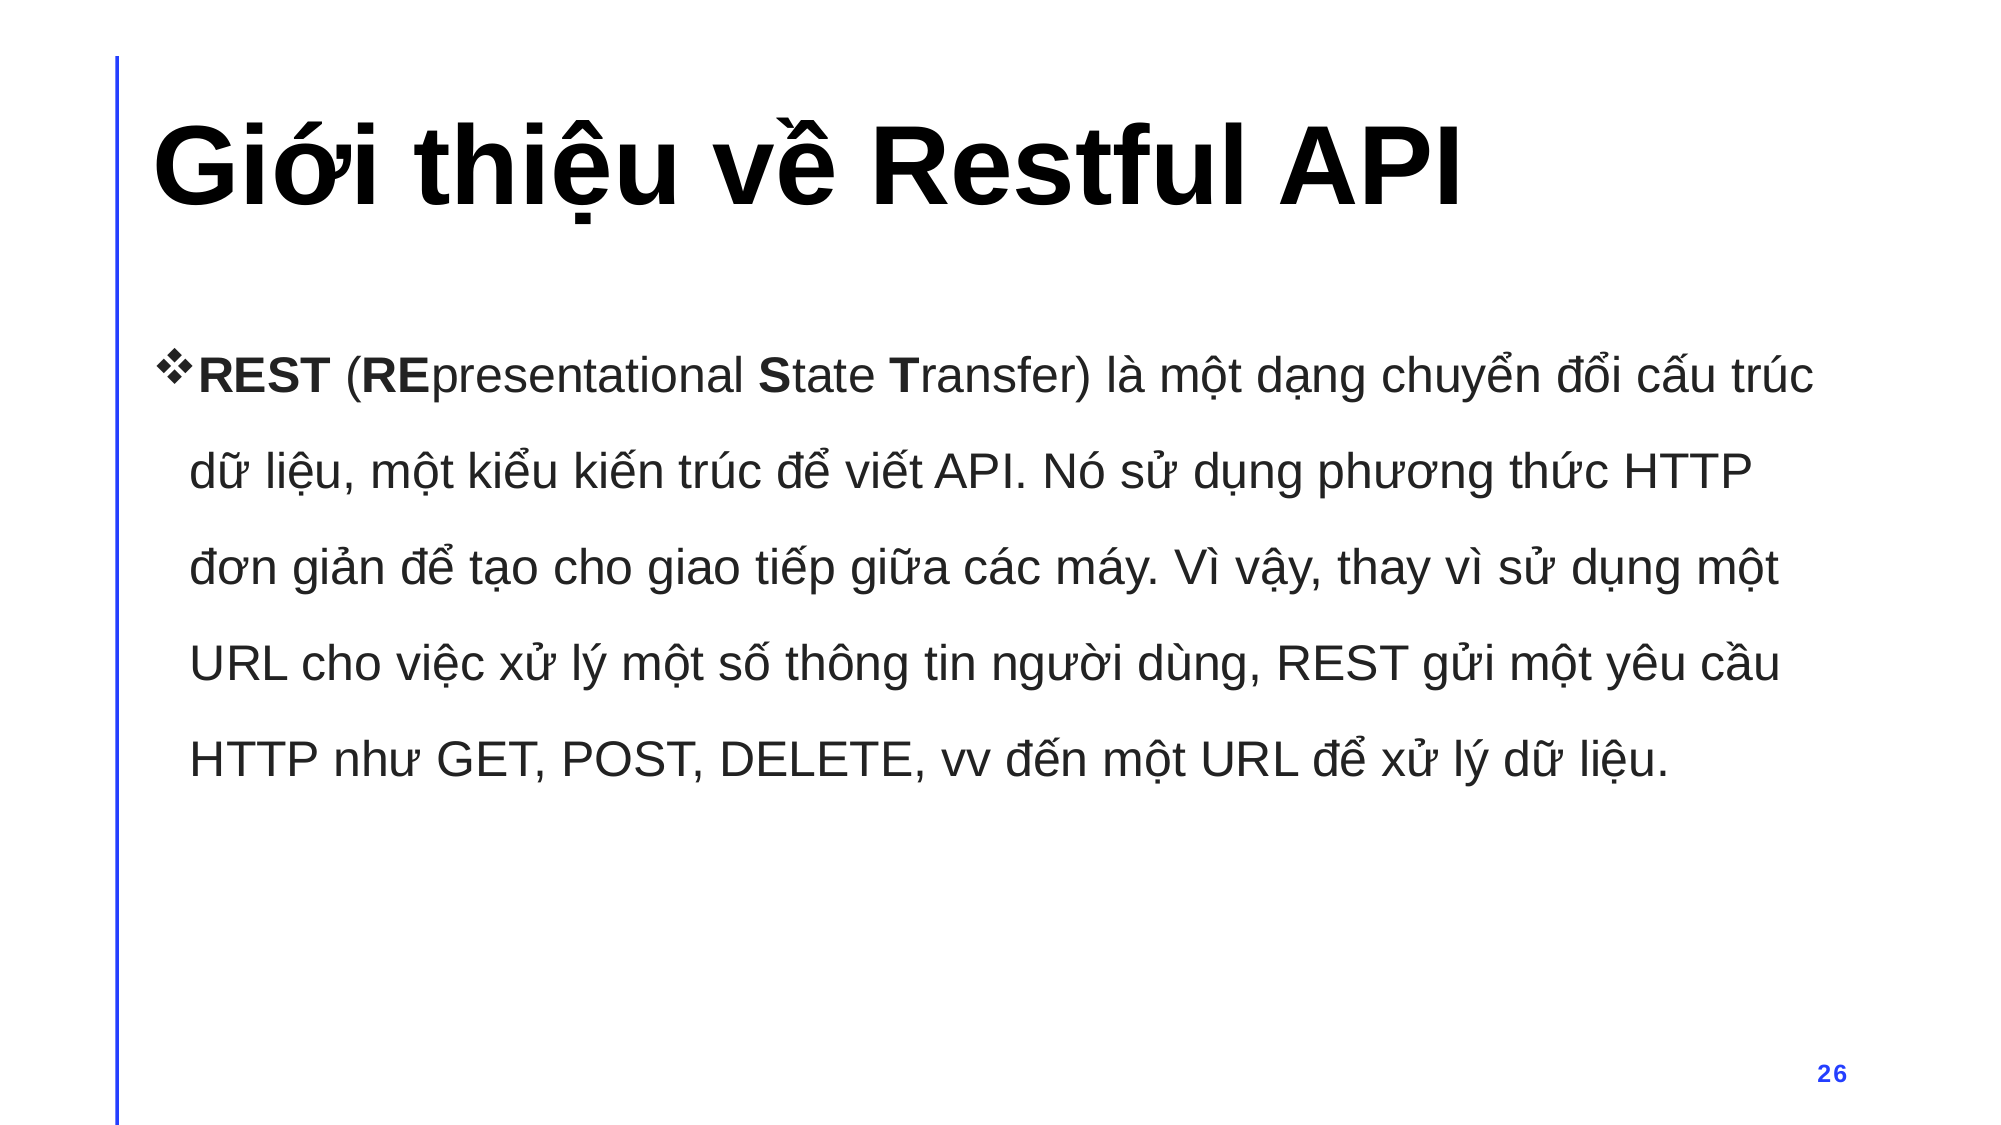

# Giới thiệu về Restful API
REST (REpresentational State Transfer) là một dạng chuyển đổi cấu trúc dữ liệu, một kiểu kiến trúc để viết API. Nó sử dụng phương thức HTTP đơn giản để tạo cho giao tiếp giữa các máy. Vì vậy, thay vì sử dụng một URL cho việc xử lý một số thông tin người dùng, REST gửi một yêu cầu HTTP như GET, POST, DELETE, vv đến một URL để xử lý dữ liệu.
26